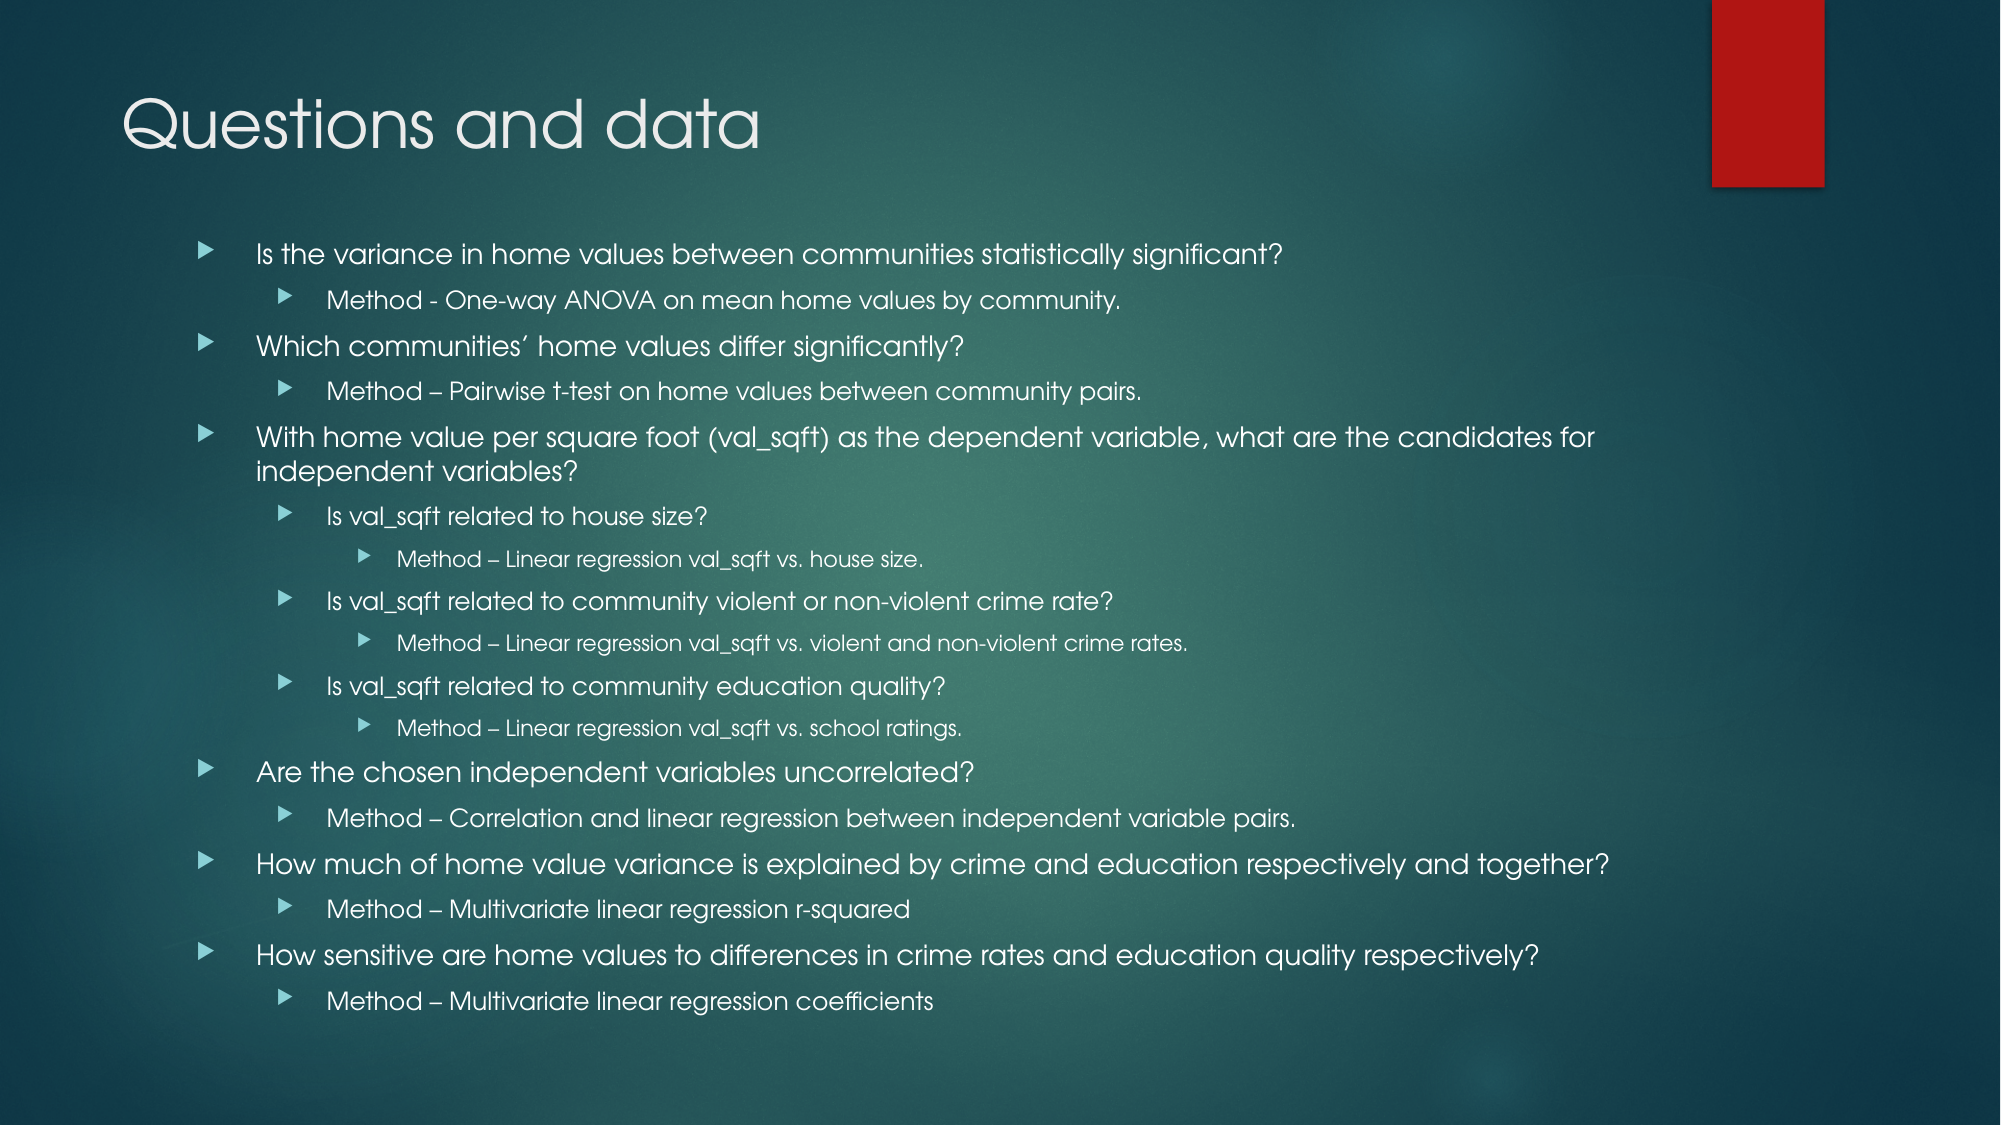

# Questions and data
Is the variance in home values between communities statistically significant?
Method - One-way ANOVA on mean home values by community.
Which communities’ home values differ significantly?
Method – Pairwise t-test on home values between community pairs.
With home value per square foot (val_sqft) as the dependent variable, what are the candidates for independent variables?
Is val_sqft related to house size?
Method – Linear regression val_sqft vs. house size.
Is val_sqft related to community violent or non-violent crime rate?
Method – Linear regression val_sqft vs. violent and non-violent crime rates.
Is val_sqft related to community education quality?
Method – Linear regression val_sqft vs. school ratings.
Are the chosen independent variables uncorrelated?
Method – Correlation and linear regression between independent variable pairs.
How much of home value variance is explained by crime and education respectively and together?
Method – Multivariate linear regression r-squared
How sensitive are home values to differences in crime rates and education quality respectively?
Method – Multivariate linear regression coefficients